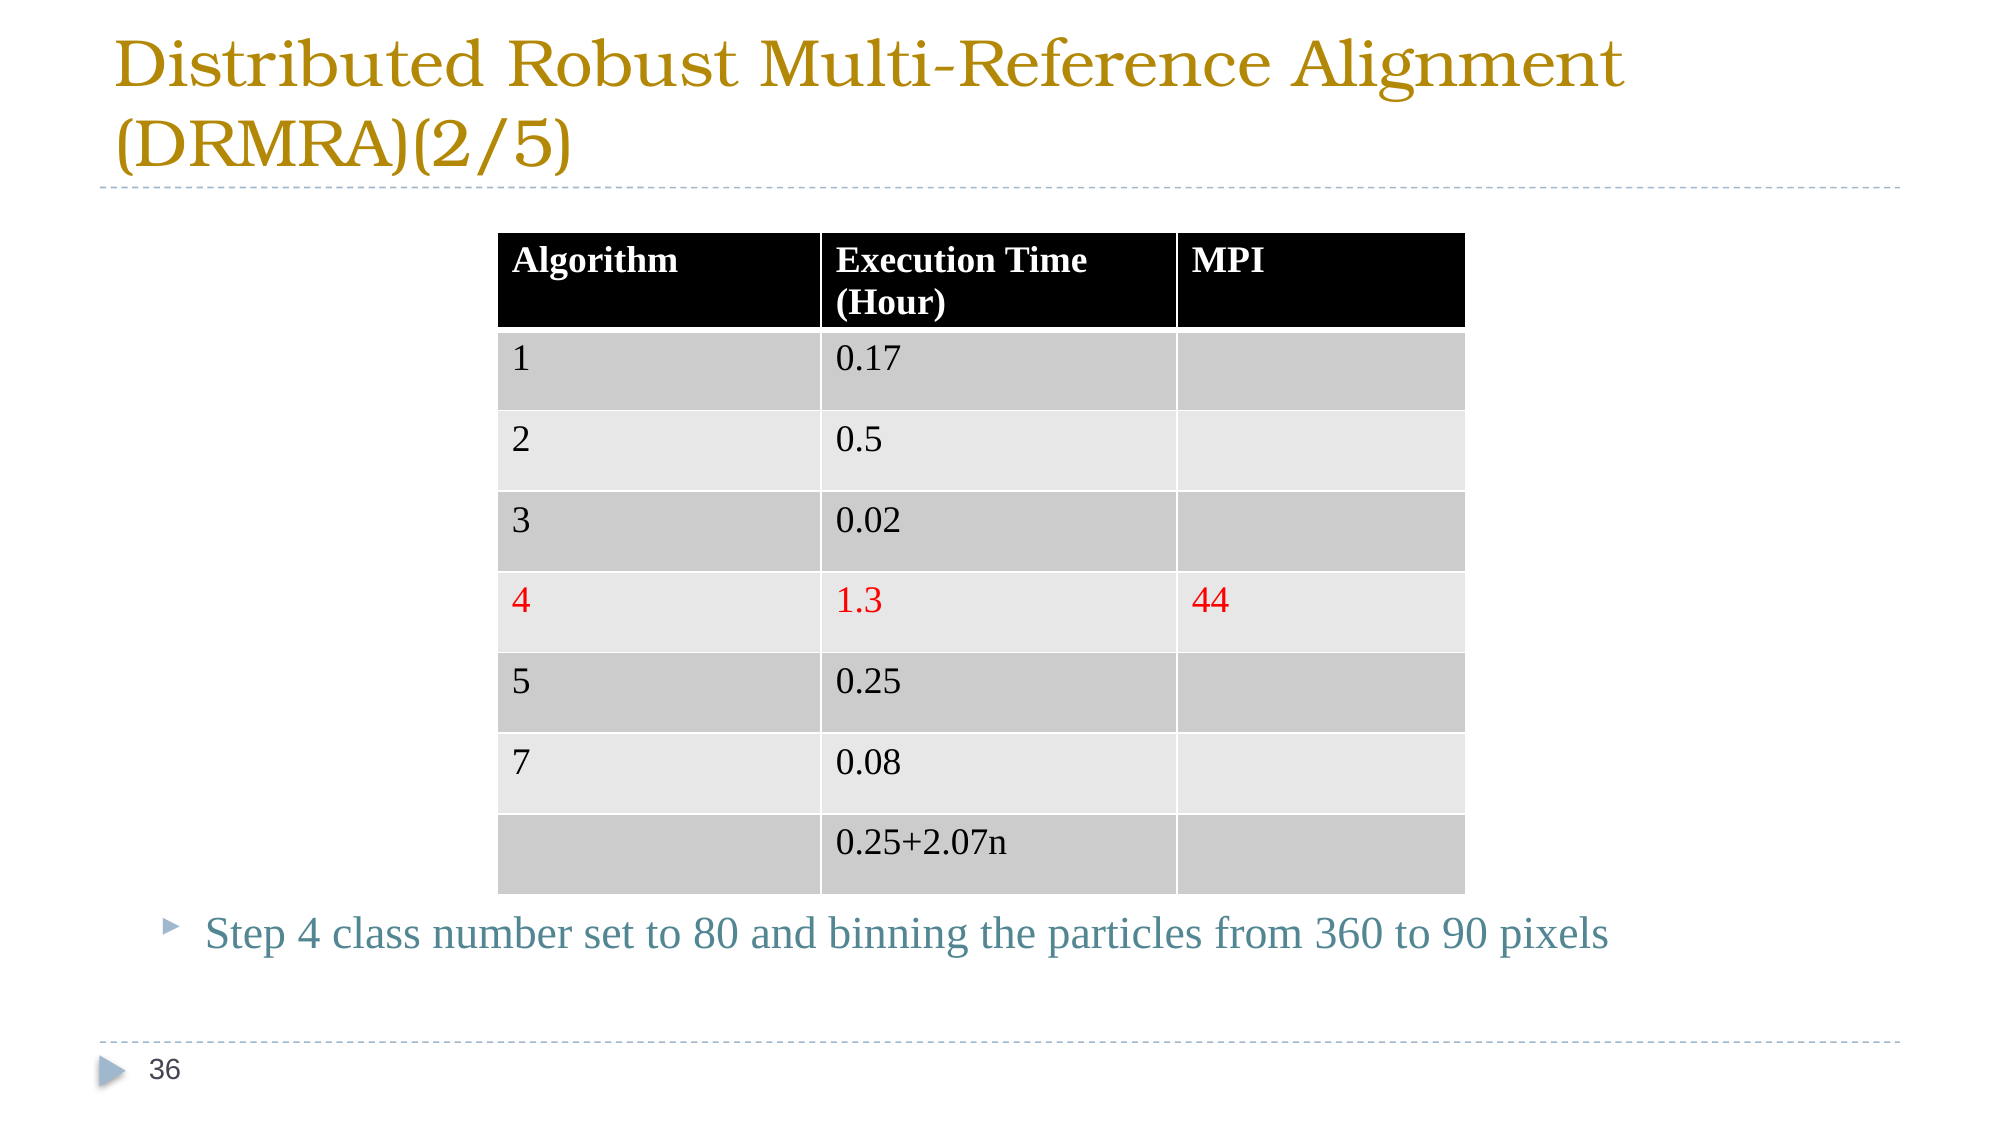

# Distributed Robust Multi-Reference Alignment (DRMRA)(2/5)

Step 4 class number set to 80 and binning the particles from 360 to 90 pixels

| Algorithm | Execution Time (Hour) | MPI |
| --- | --- | --- |
| 1 | 0.17 |  |
| 2 | 0.5 |  |
| 3 | 0.02 |  |
| 4 | 1.3 | 44 |
| 5 | 0.25 |  |
| 7 | 0.08 |  |
|  | 0.25+2.07n |  |
36